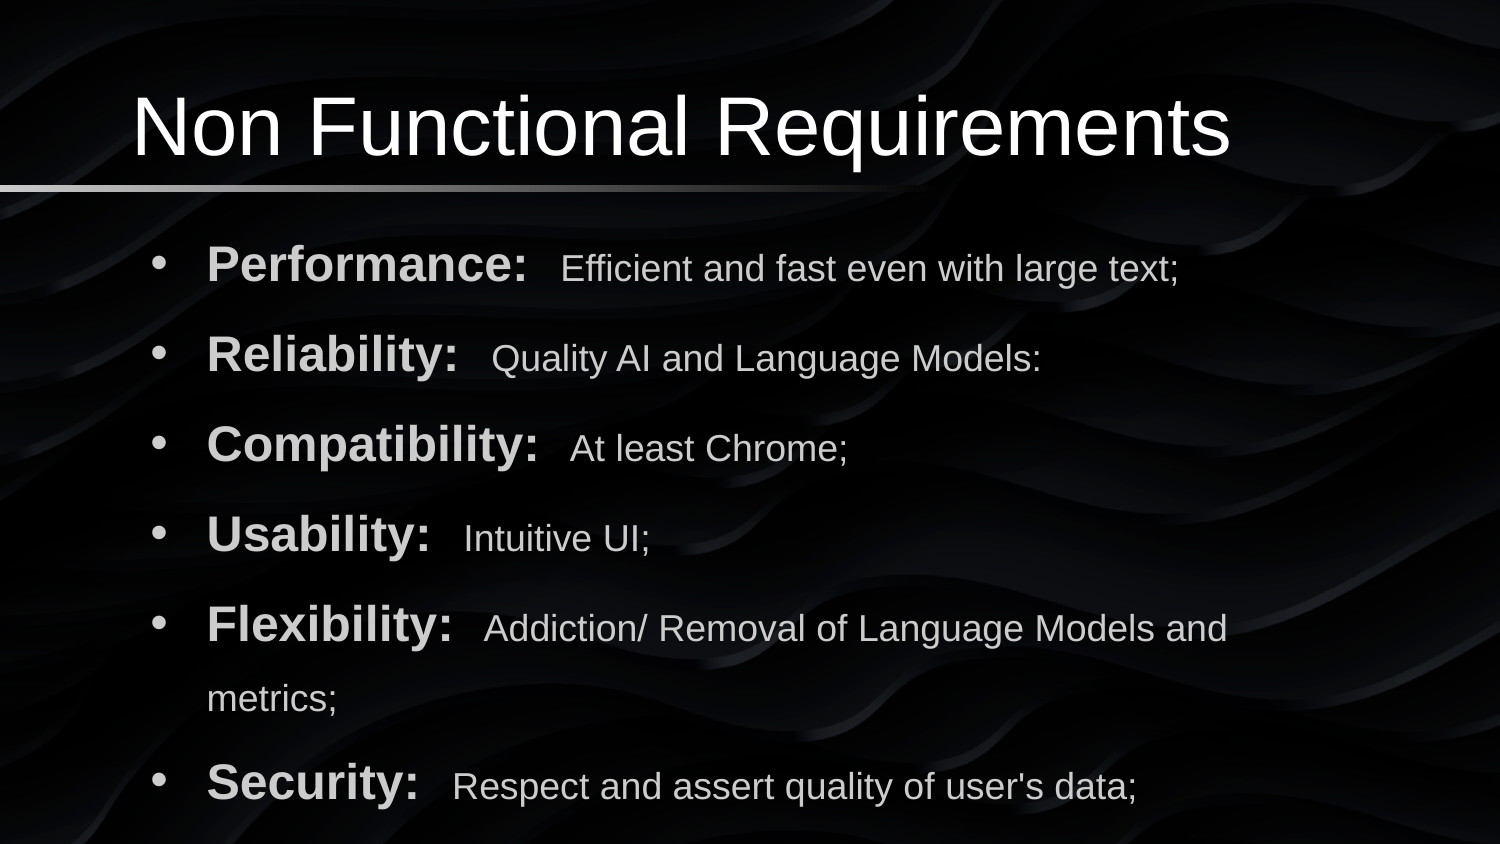

# Non Functional Requirements
Performance:   Efficient and fast even with large text;
Reliability:   Quality AI and Language Models:
Compatibility:   At least Chrome;
Usability:   Intuitive UI;
Flexibility:   Addiction/ Removal of Language Models and metrics;
Security:   Respect and assert quality of user's data;
Maintenance:   Clean code, good documentation.